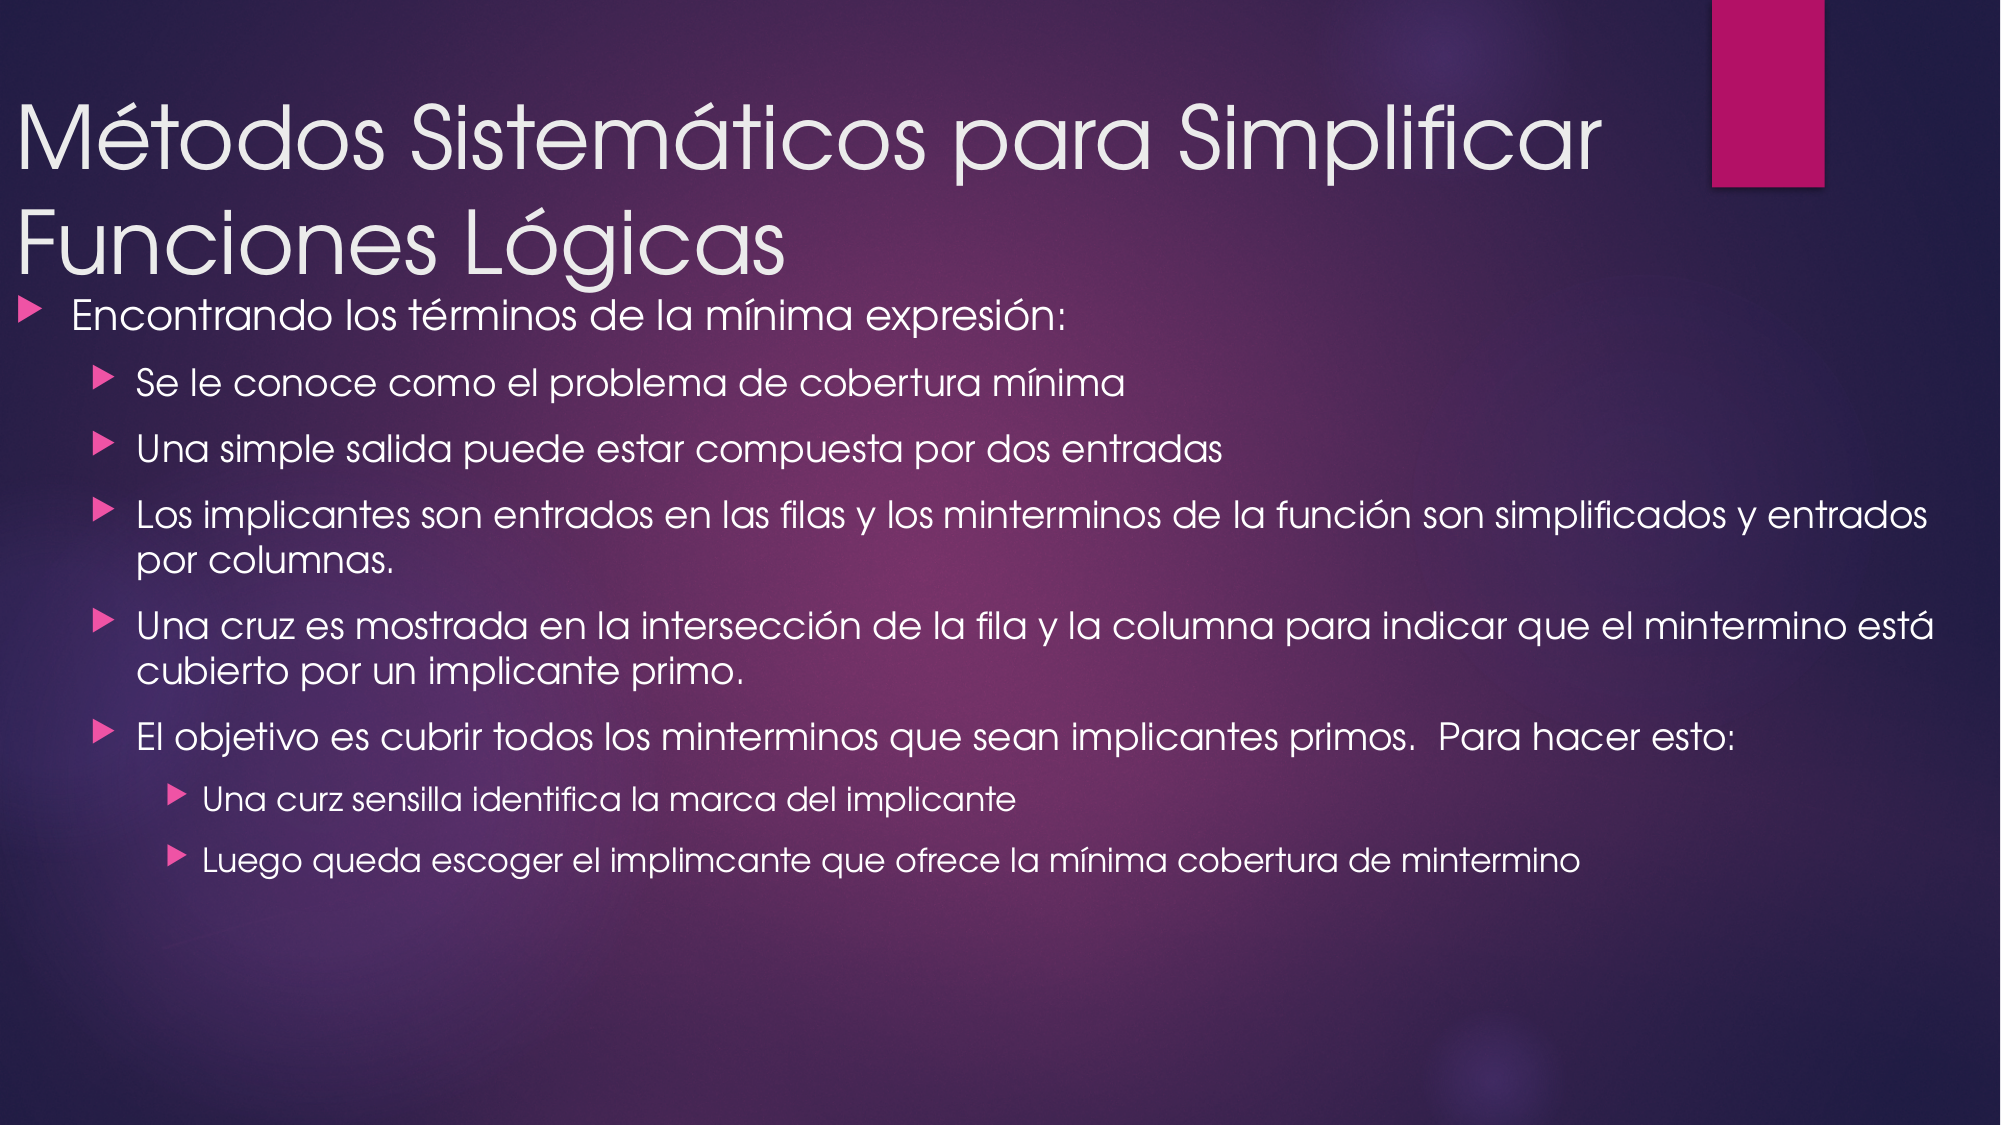

# Métodos Sistemáticos para Simplificar Funciones Lógicas
Encontrando los términos de la mínima expresión:
Se le conoce como el problema de cobertura mínima
Una simple salida puede estar compuesta por dos entradas
Los implicantes son entrados en las filas y los minterminos de la función son simplificados y entrados por columnas.
Una cruz es mostrada en la intersección de la fila y la columna para indicar que el mintermino está cubierto por un implicante primo.
El objetivo es cubrir todos los minterminos que sean implicantes primos.  Para hacer esto:
Una curz sensilla identifica la marca del implicante
Luego queda escoger el implimcante que ofrece la mínima cobertura de mintermino